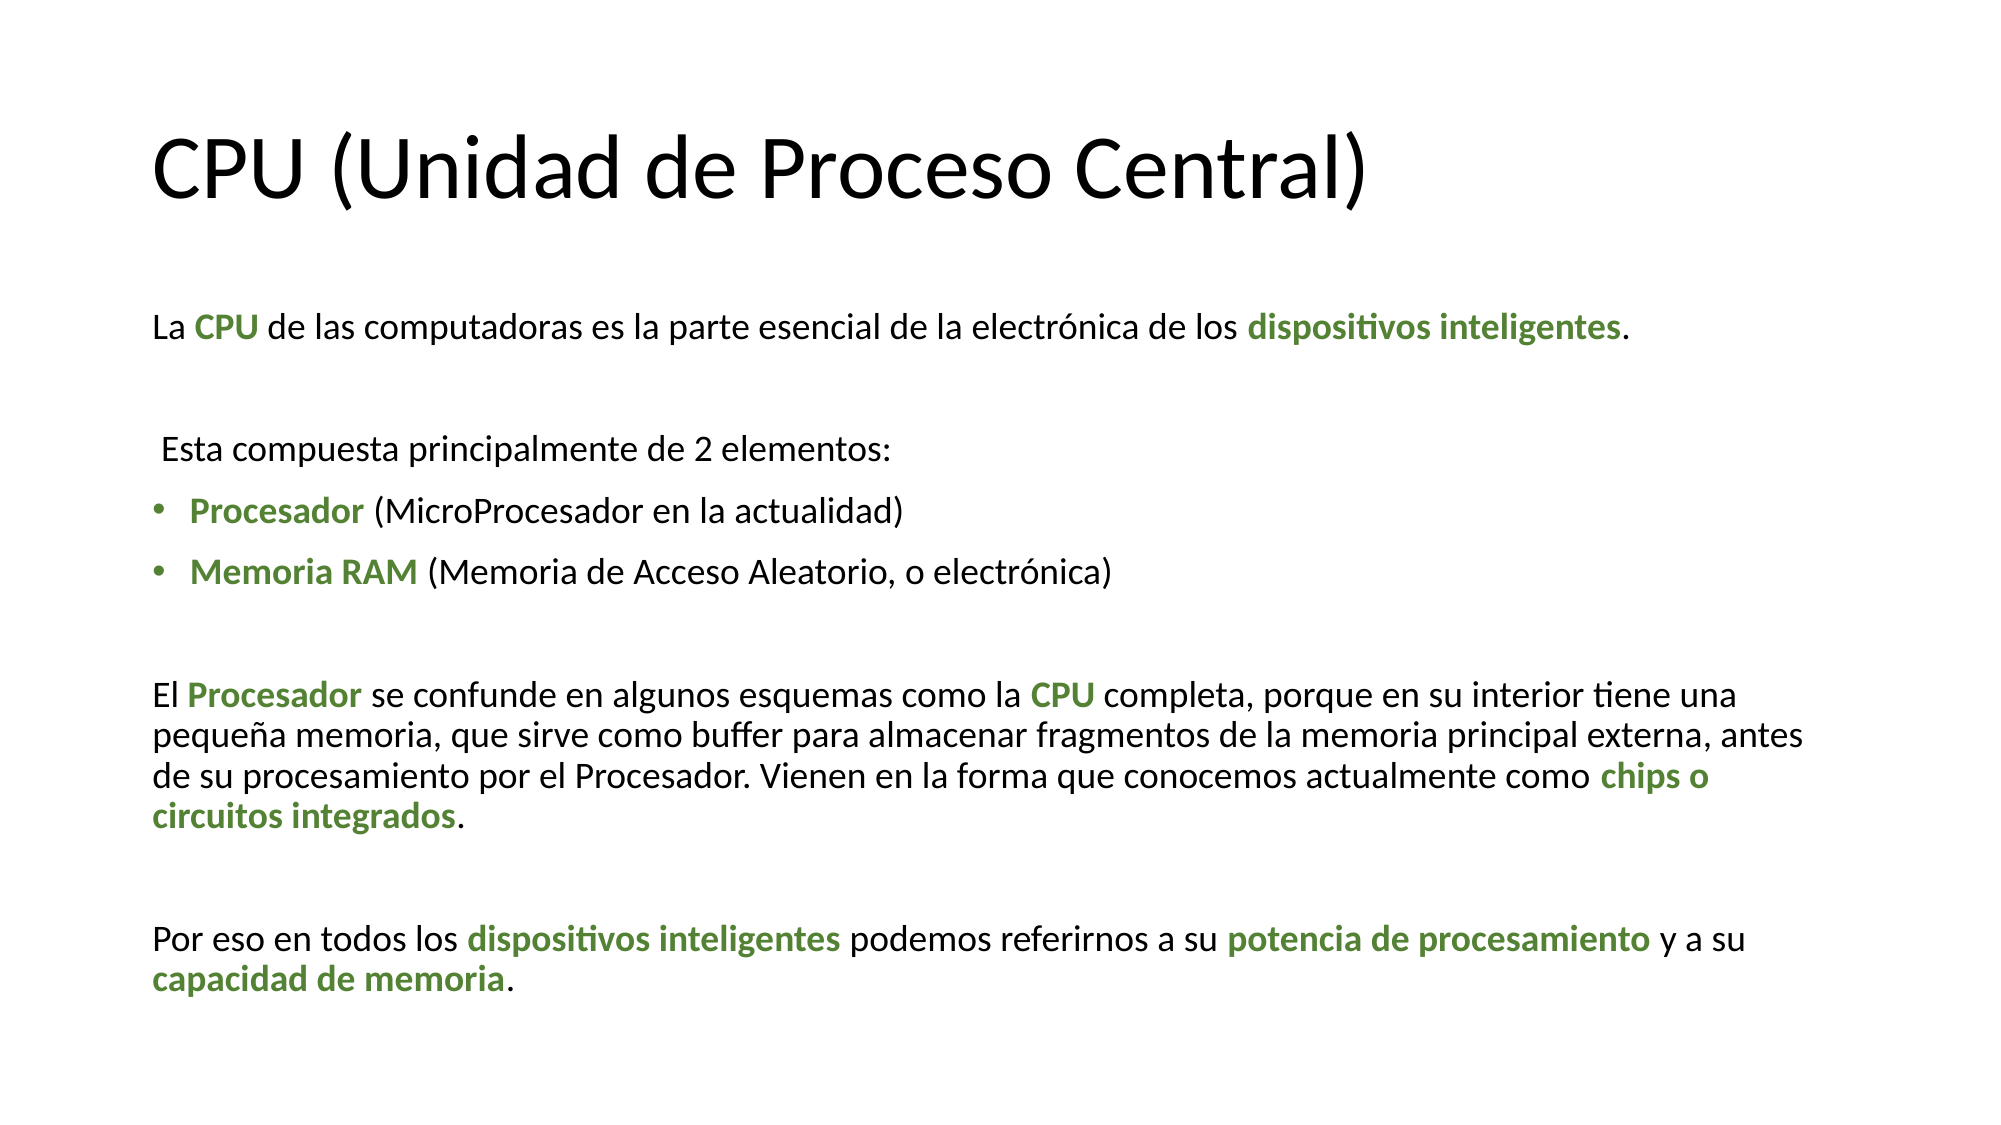

# CPU (Unidad de Proceso Central)
La CPU de las computadoras es la parte esencial de la electrónica de los dispositivos inteligentes.

 Esta compuesta principalmente de 2 elementos:
Procesador (MicroProcesador en la actualidad)
Memoria RAM (Memoria de Acceso Aleatorio, o electrónica)

El Procesador se confunde en algunos esquemas como la CPU completa, porque en su interior tiene una pequeña memoria, que sirve como buffer para almacenar fragmentos de la memoria principal externa, antes de su procesamiento por el Procesador. Vienen en la forma que conocemos actualmente como chips o circuitos integrados.

Por eso en todos los dispositivos inteligentes podemos referirnos a su potencia de procesamiento y a su capacidad de memoria.